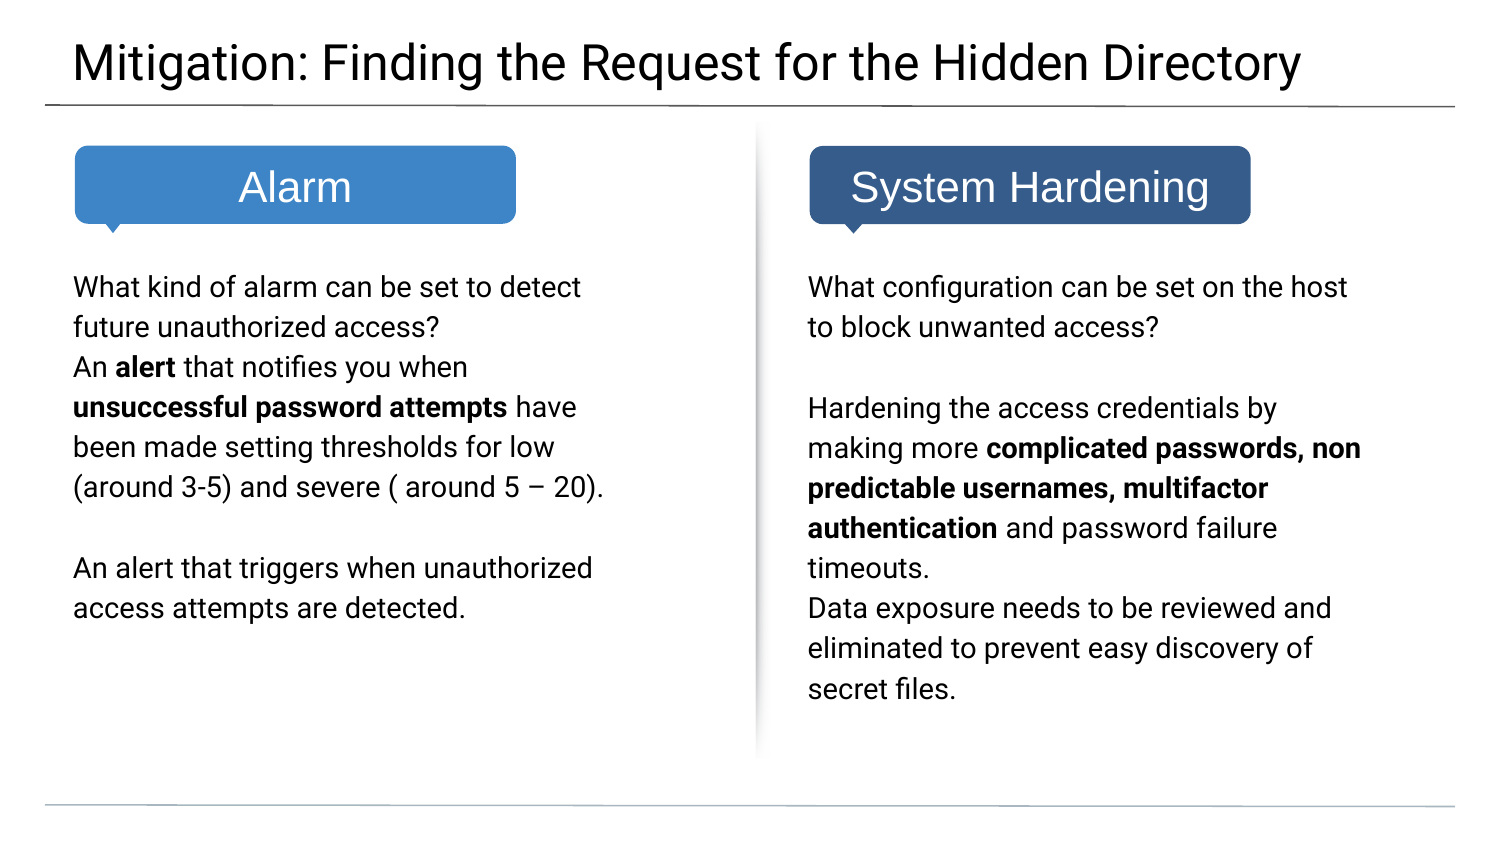

# Mitigation: Finding the Request for the Hidden Directory
What kind of alarm can be set to detect future unauthorized access?
An alert that notifies you when unsuccessful password attempts have been made setting thresholds for low (around 3-5) and severe ( around 5 – 20).

An alert that triggers when unauthorized access attempts are detected.

What configuration can be set on the host to block unwanted access?

Hardening the access credentials by making more complicated passwords, non predictable usernames, multifactor authentication and password failure timeouts.
Data exposure needs to be reviewed and eliminated to prevent easy discovery of secret files.